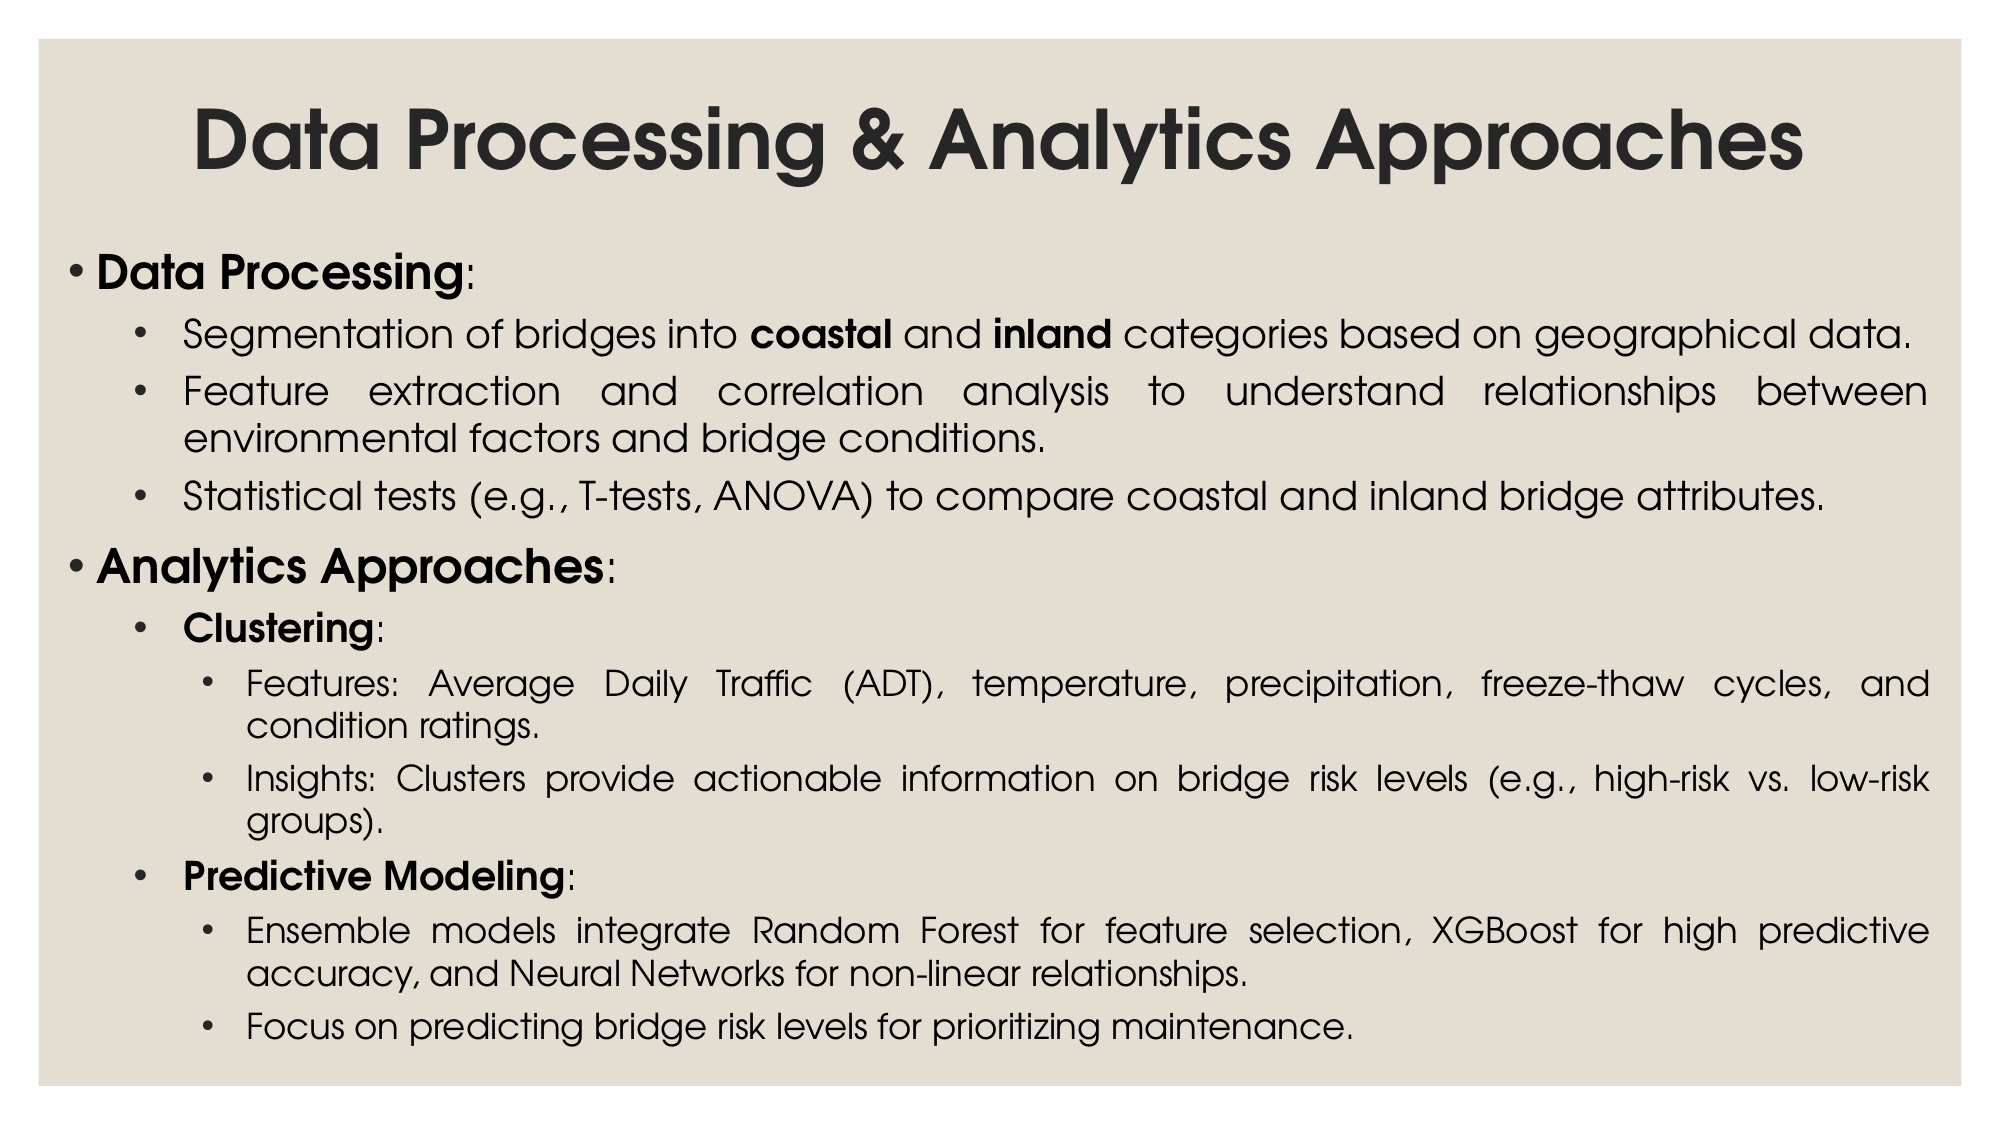

# Data Processing & Analytics Approaches
Data Processing:
Segmentation of bridges into coastal and inland categories based on geographical data.
Feature extraction and correlation analysis to understand relationships between environmental factors and bridge conditions.
Statistical tests (e.g., T-tests, ANOVA) to compare coastal and inland bridge attributes.
Analytics Approaches:
Clustering:
Features: Average Daily Traffic (ADT), temperature, precipitation, freeze-thaw cycles, and condition ratings.
Insights: Clusters provide actionable information on bridge risk levels (e.g., high-risk vs. low-risk groups).
Predictive Modeling:
Ensemble models integrate Random Forest for feature selection, XGBoost for high predictive accuracy, and Neural Networks for non-linear relationships.
Focus on predicting bridge risk levels for prioritizing maintenance.